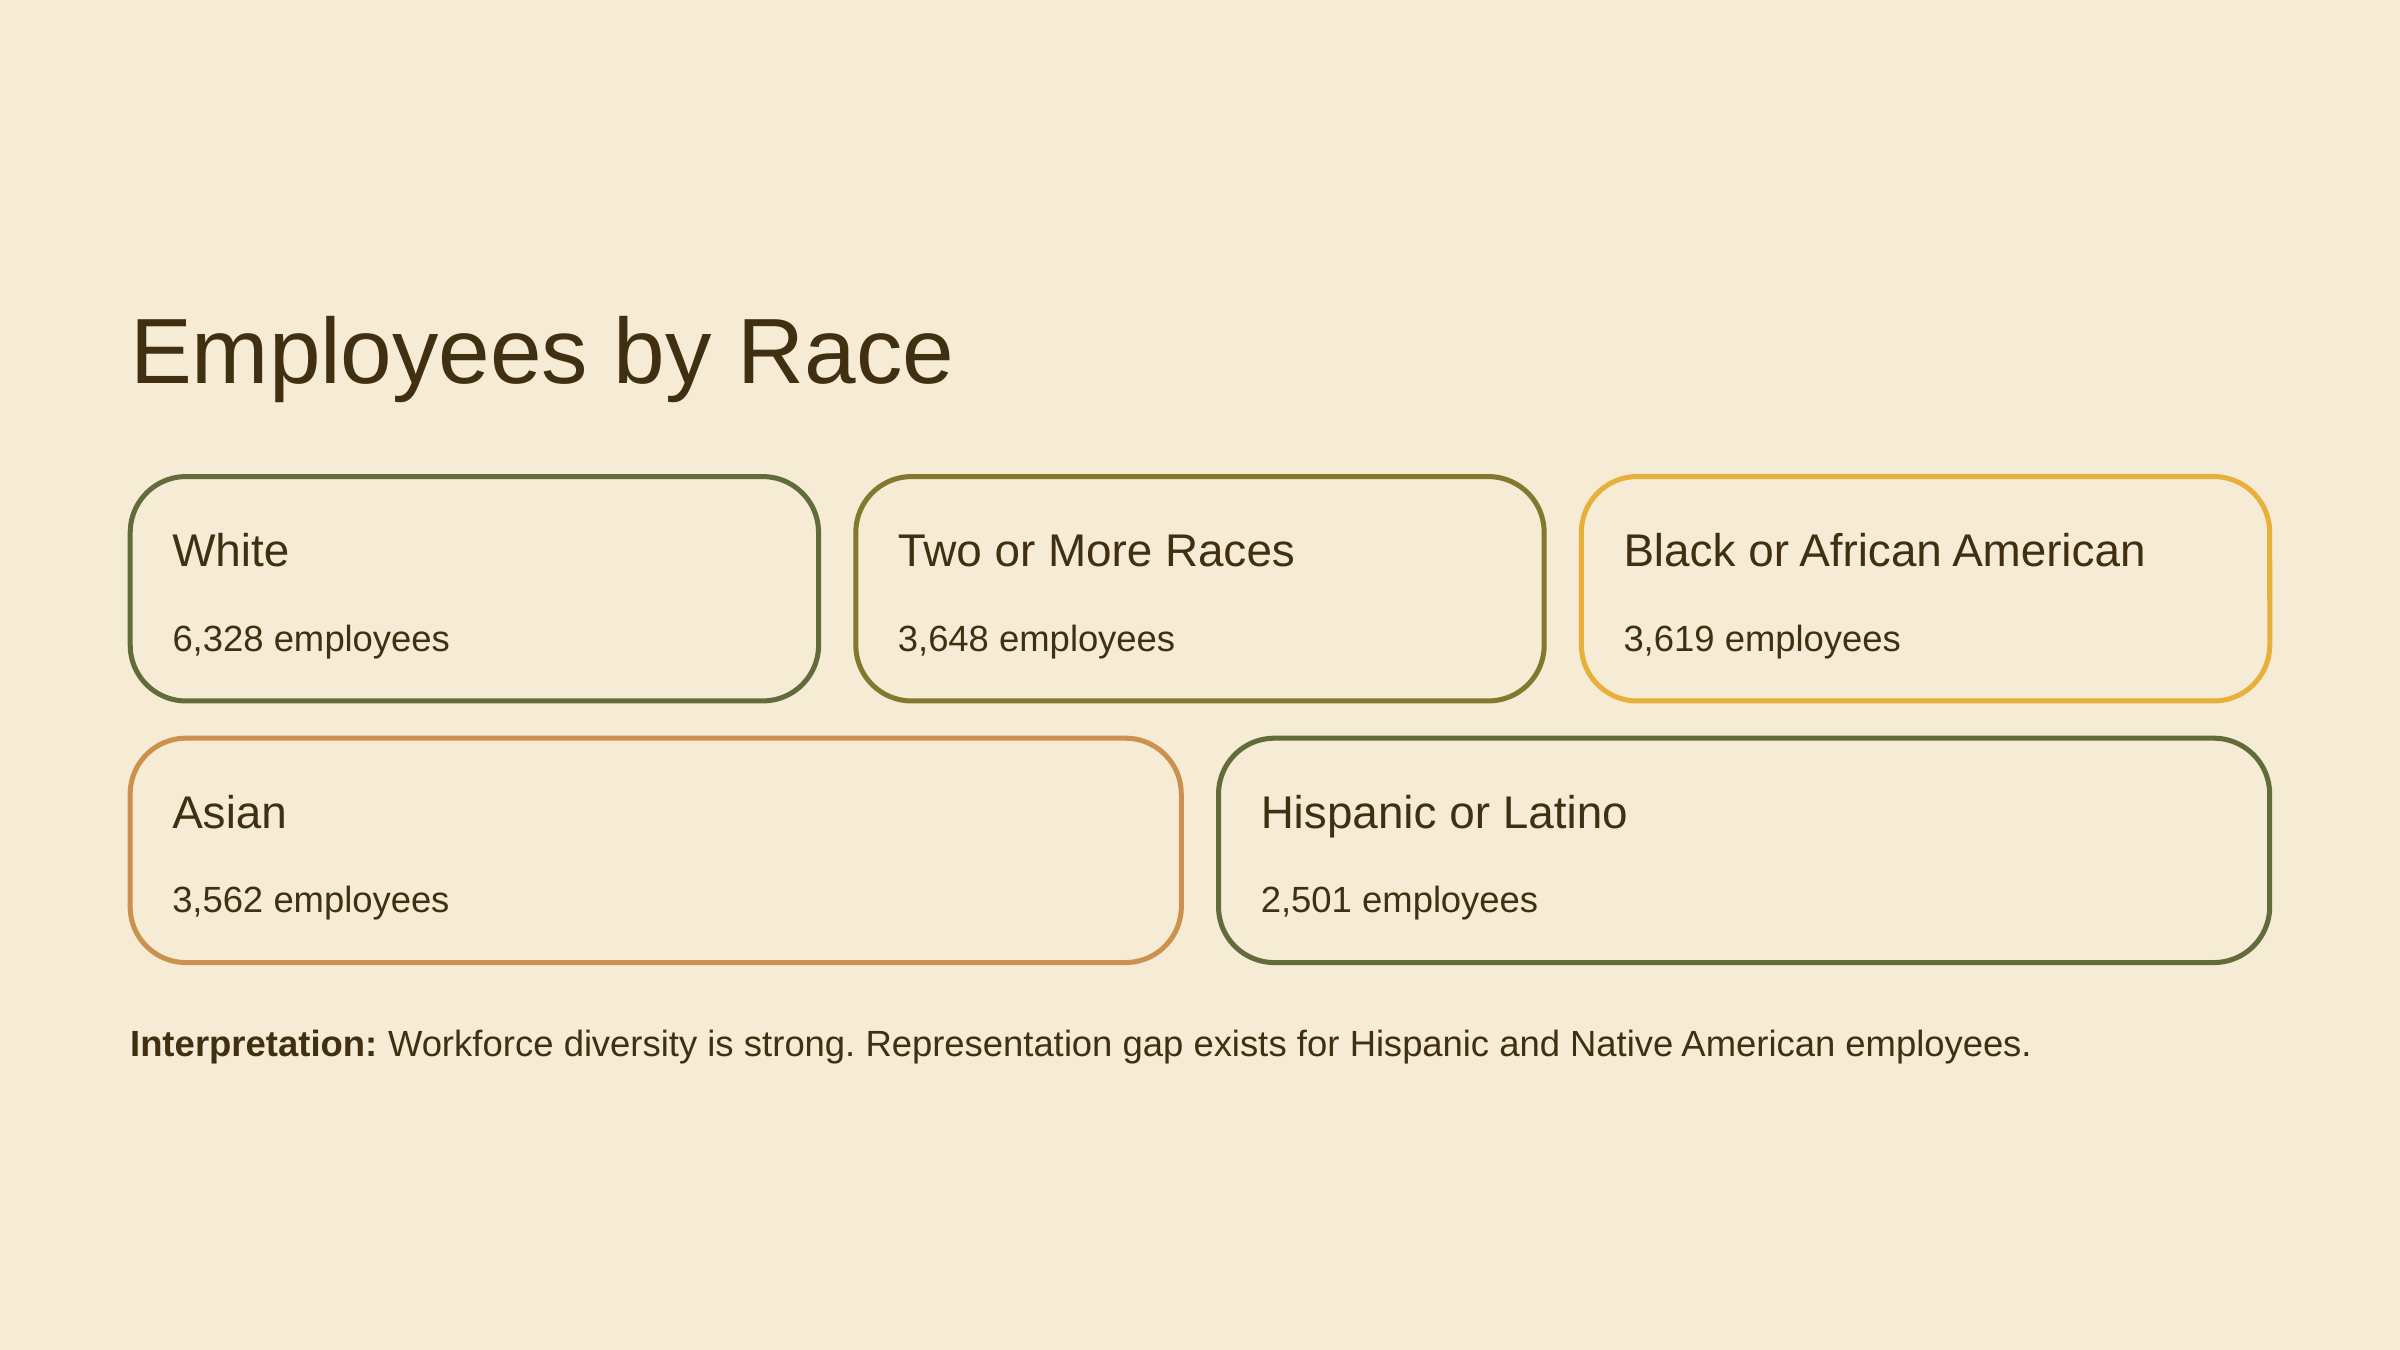

Employees by Race

White
Two or More Races
Black or African American
6,328 employees
3,648 employees
3,619 employees

Asian
Hispanic or Latino
3,562 employees
2,501 employees
Interpretation: Workforce diversity is strong. Representation gap exists for Hispanic and Native American employees.